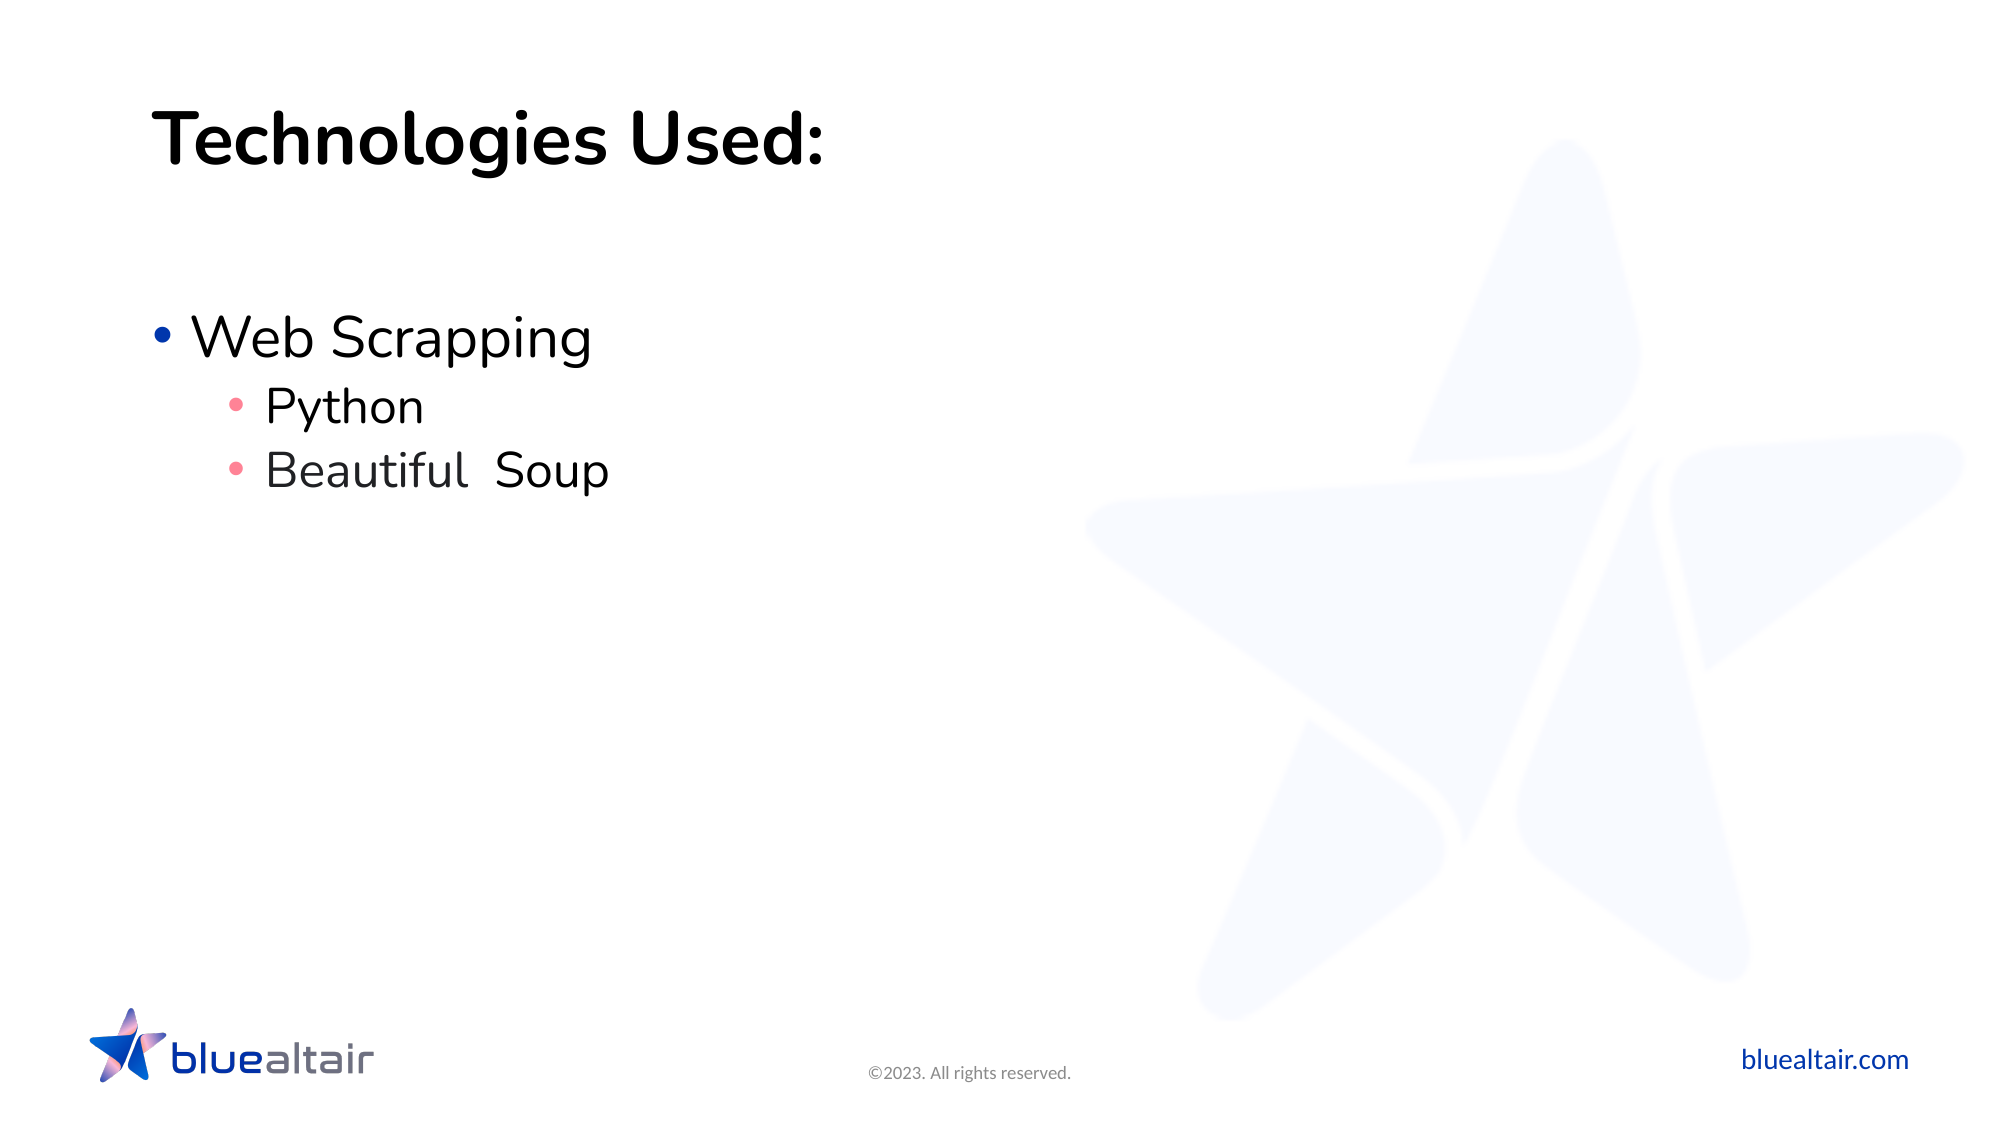

# Technologies Used:
Web Scrapping
Python
Beautiful  Soup